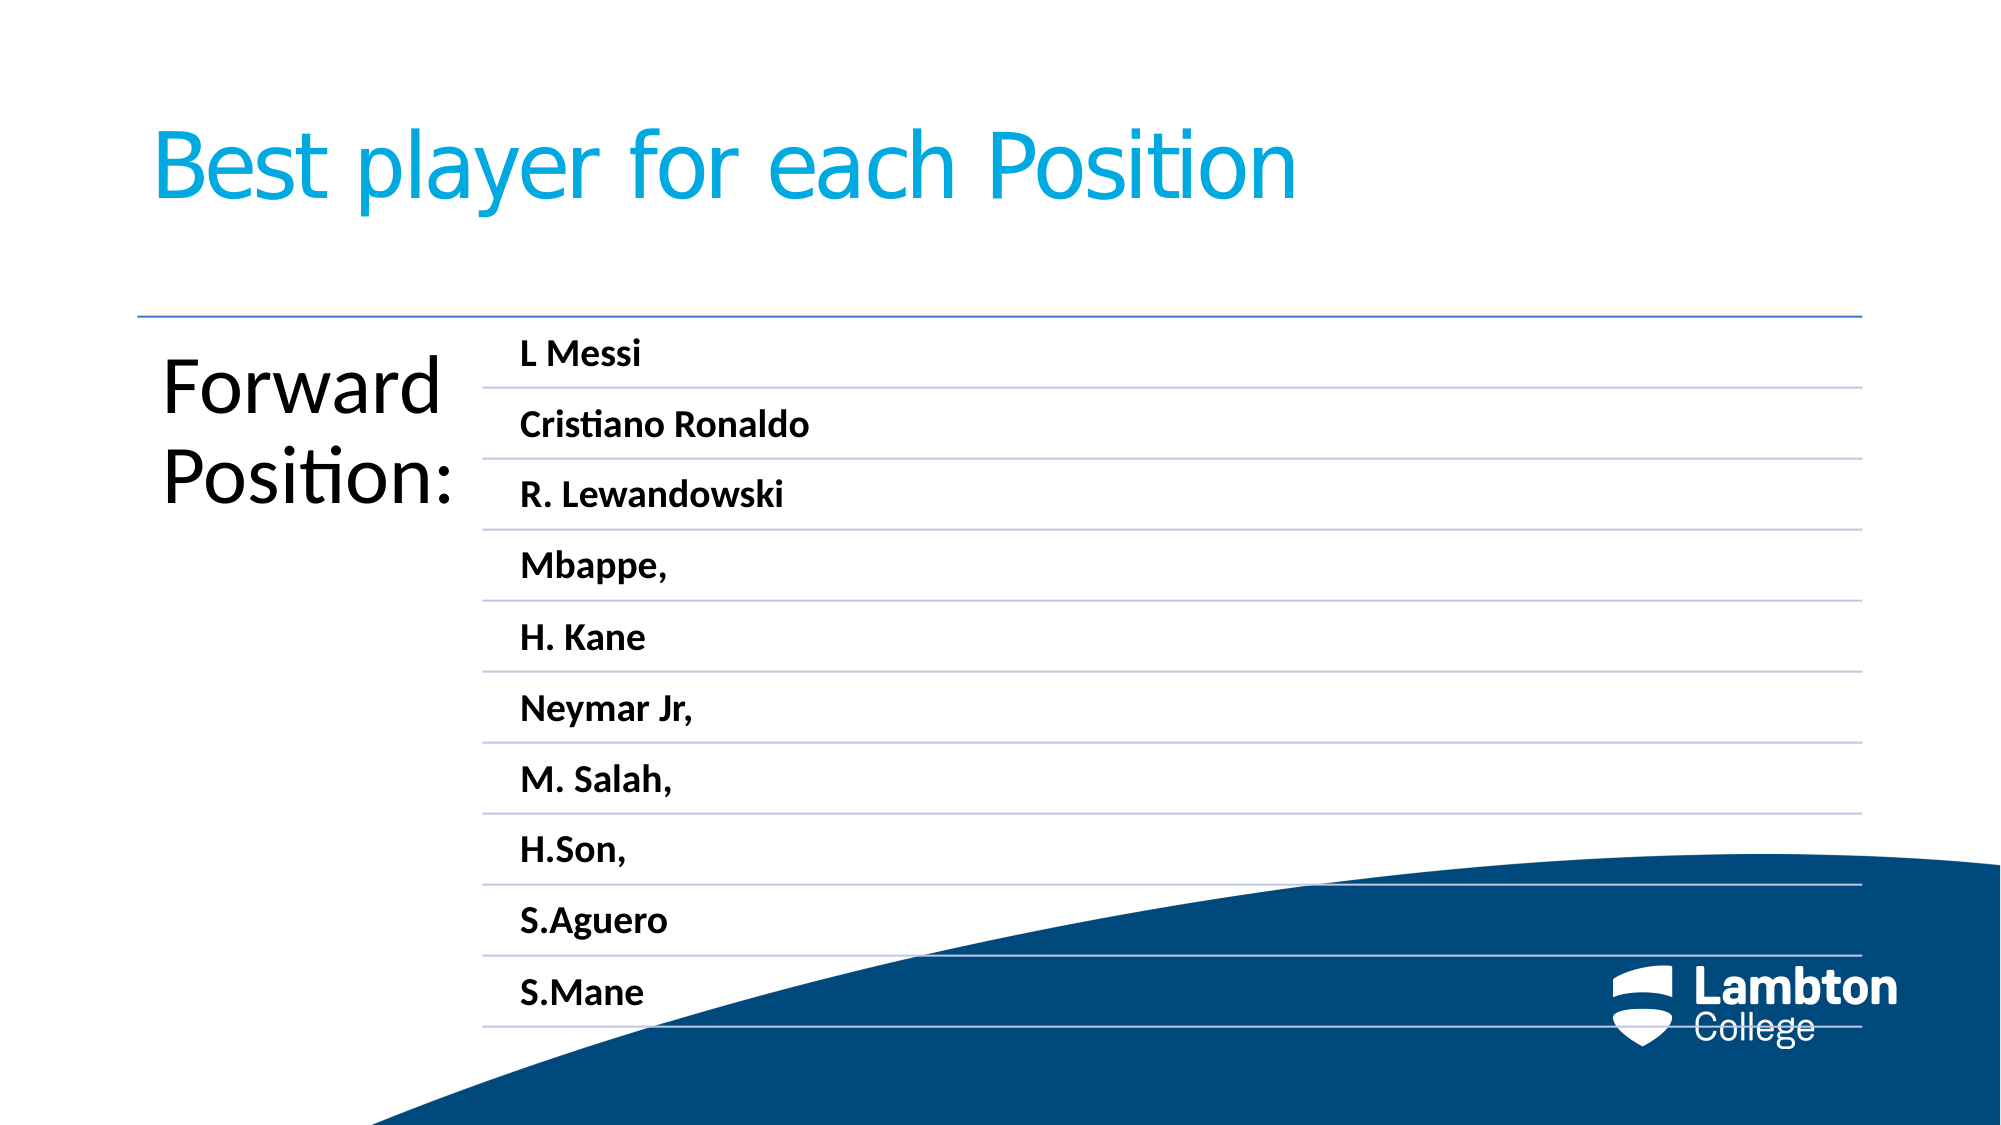

# Best player for each Position
Forward Position:
L Messi
Cristiano Ronaldo
R. Lewandowski
Mbappe,
H. Kane
Neymar Jr,
M. Salah,
H.Son,
S.Aguero
S.Mane